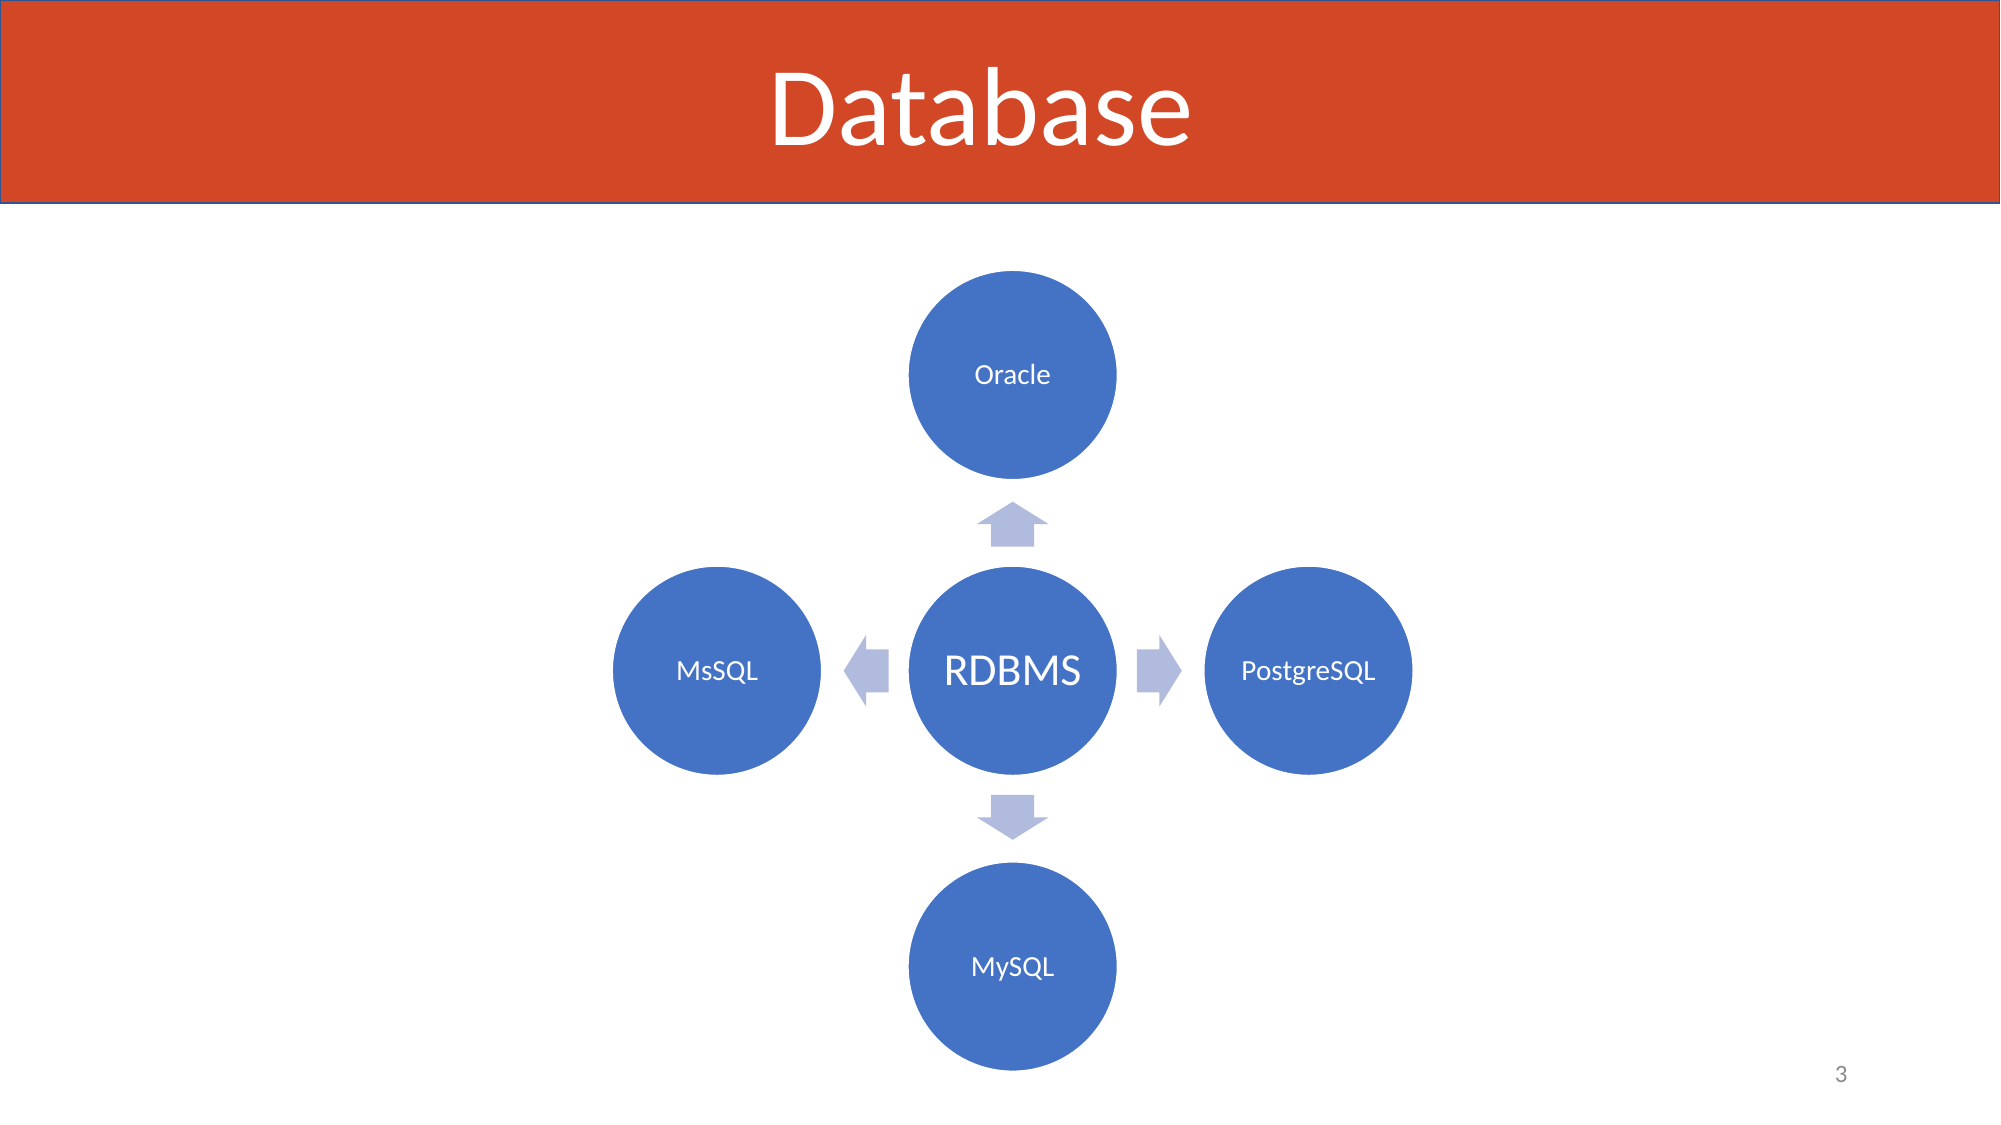

Database
RDBMS

Oracle

PostgreSQL

MySQL

MsSQL
3